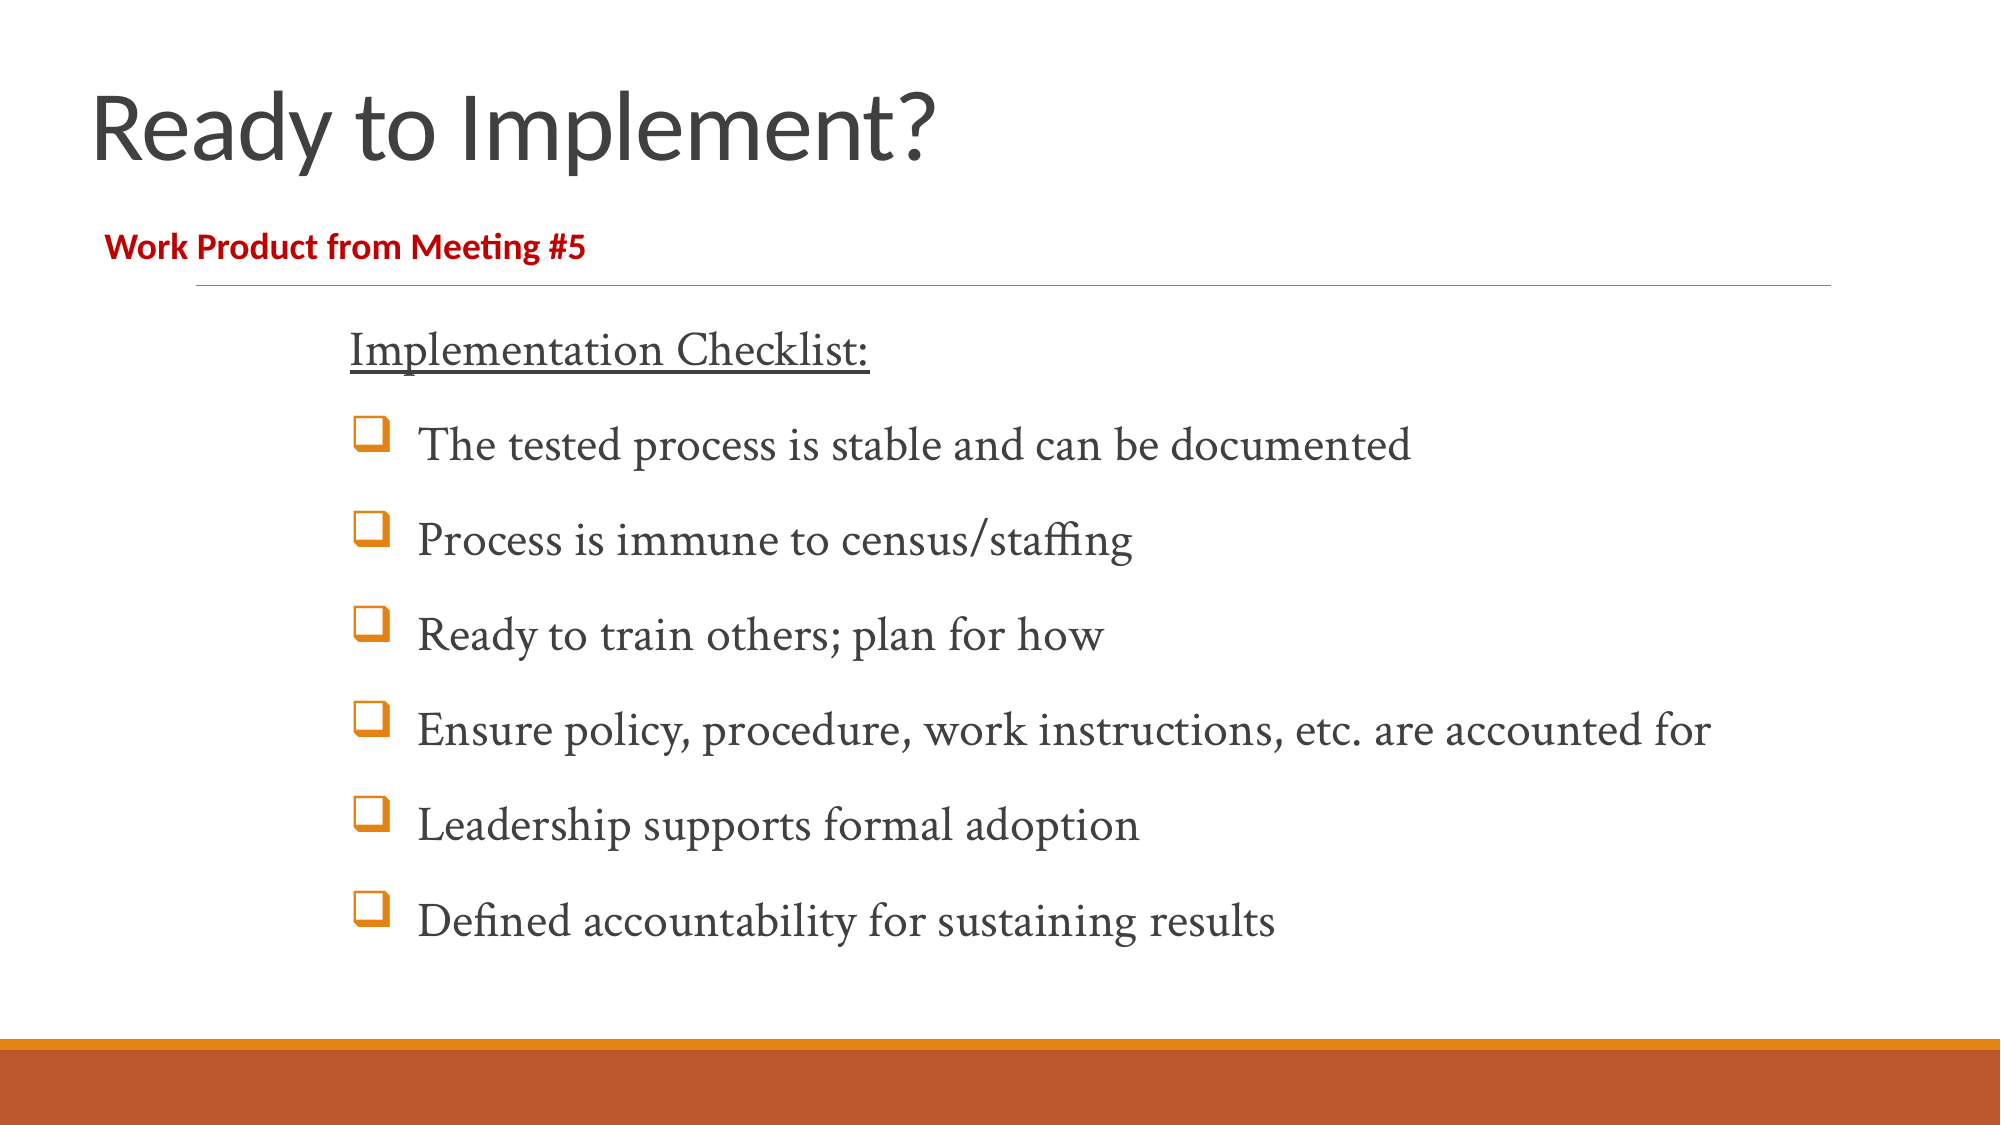

# Ready to Implement?
Work Product from Meeting #5
Implementation Checklist:
  The tested process is stable and can be documented
  Process is immune to census/staffing
  Ready to train others; plan for how
  Ensure policy, procedure, work instructions, etc. are accounted for
  Leadership supports formal adoption
  Defined accountability for sustaining results